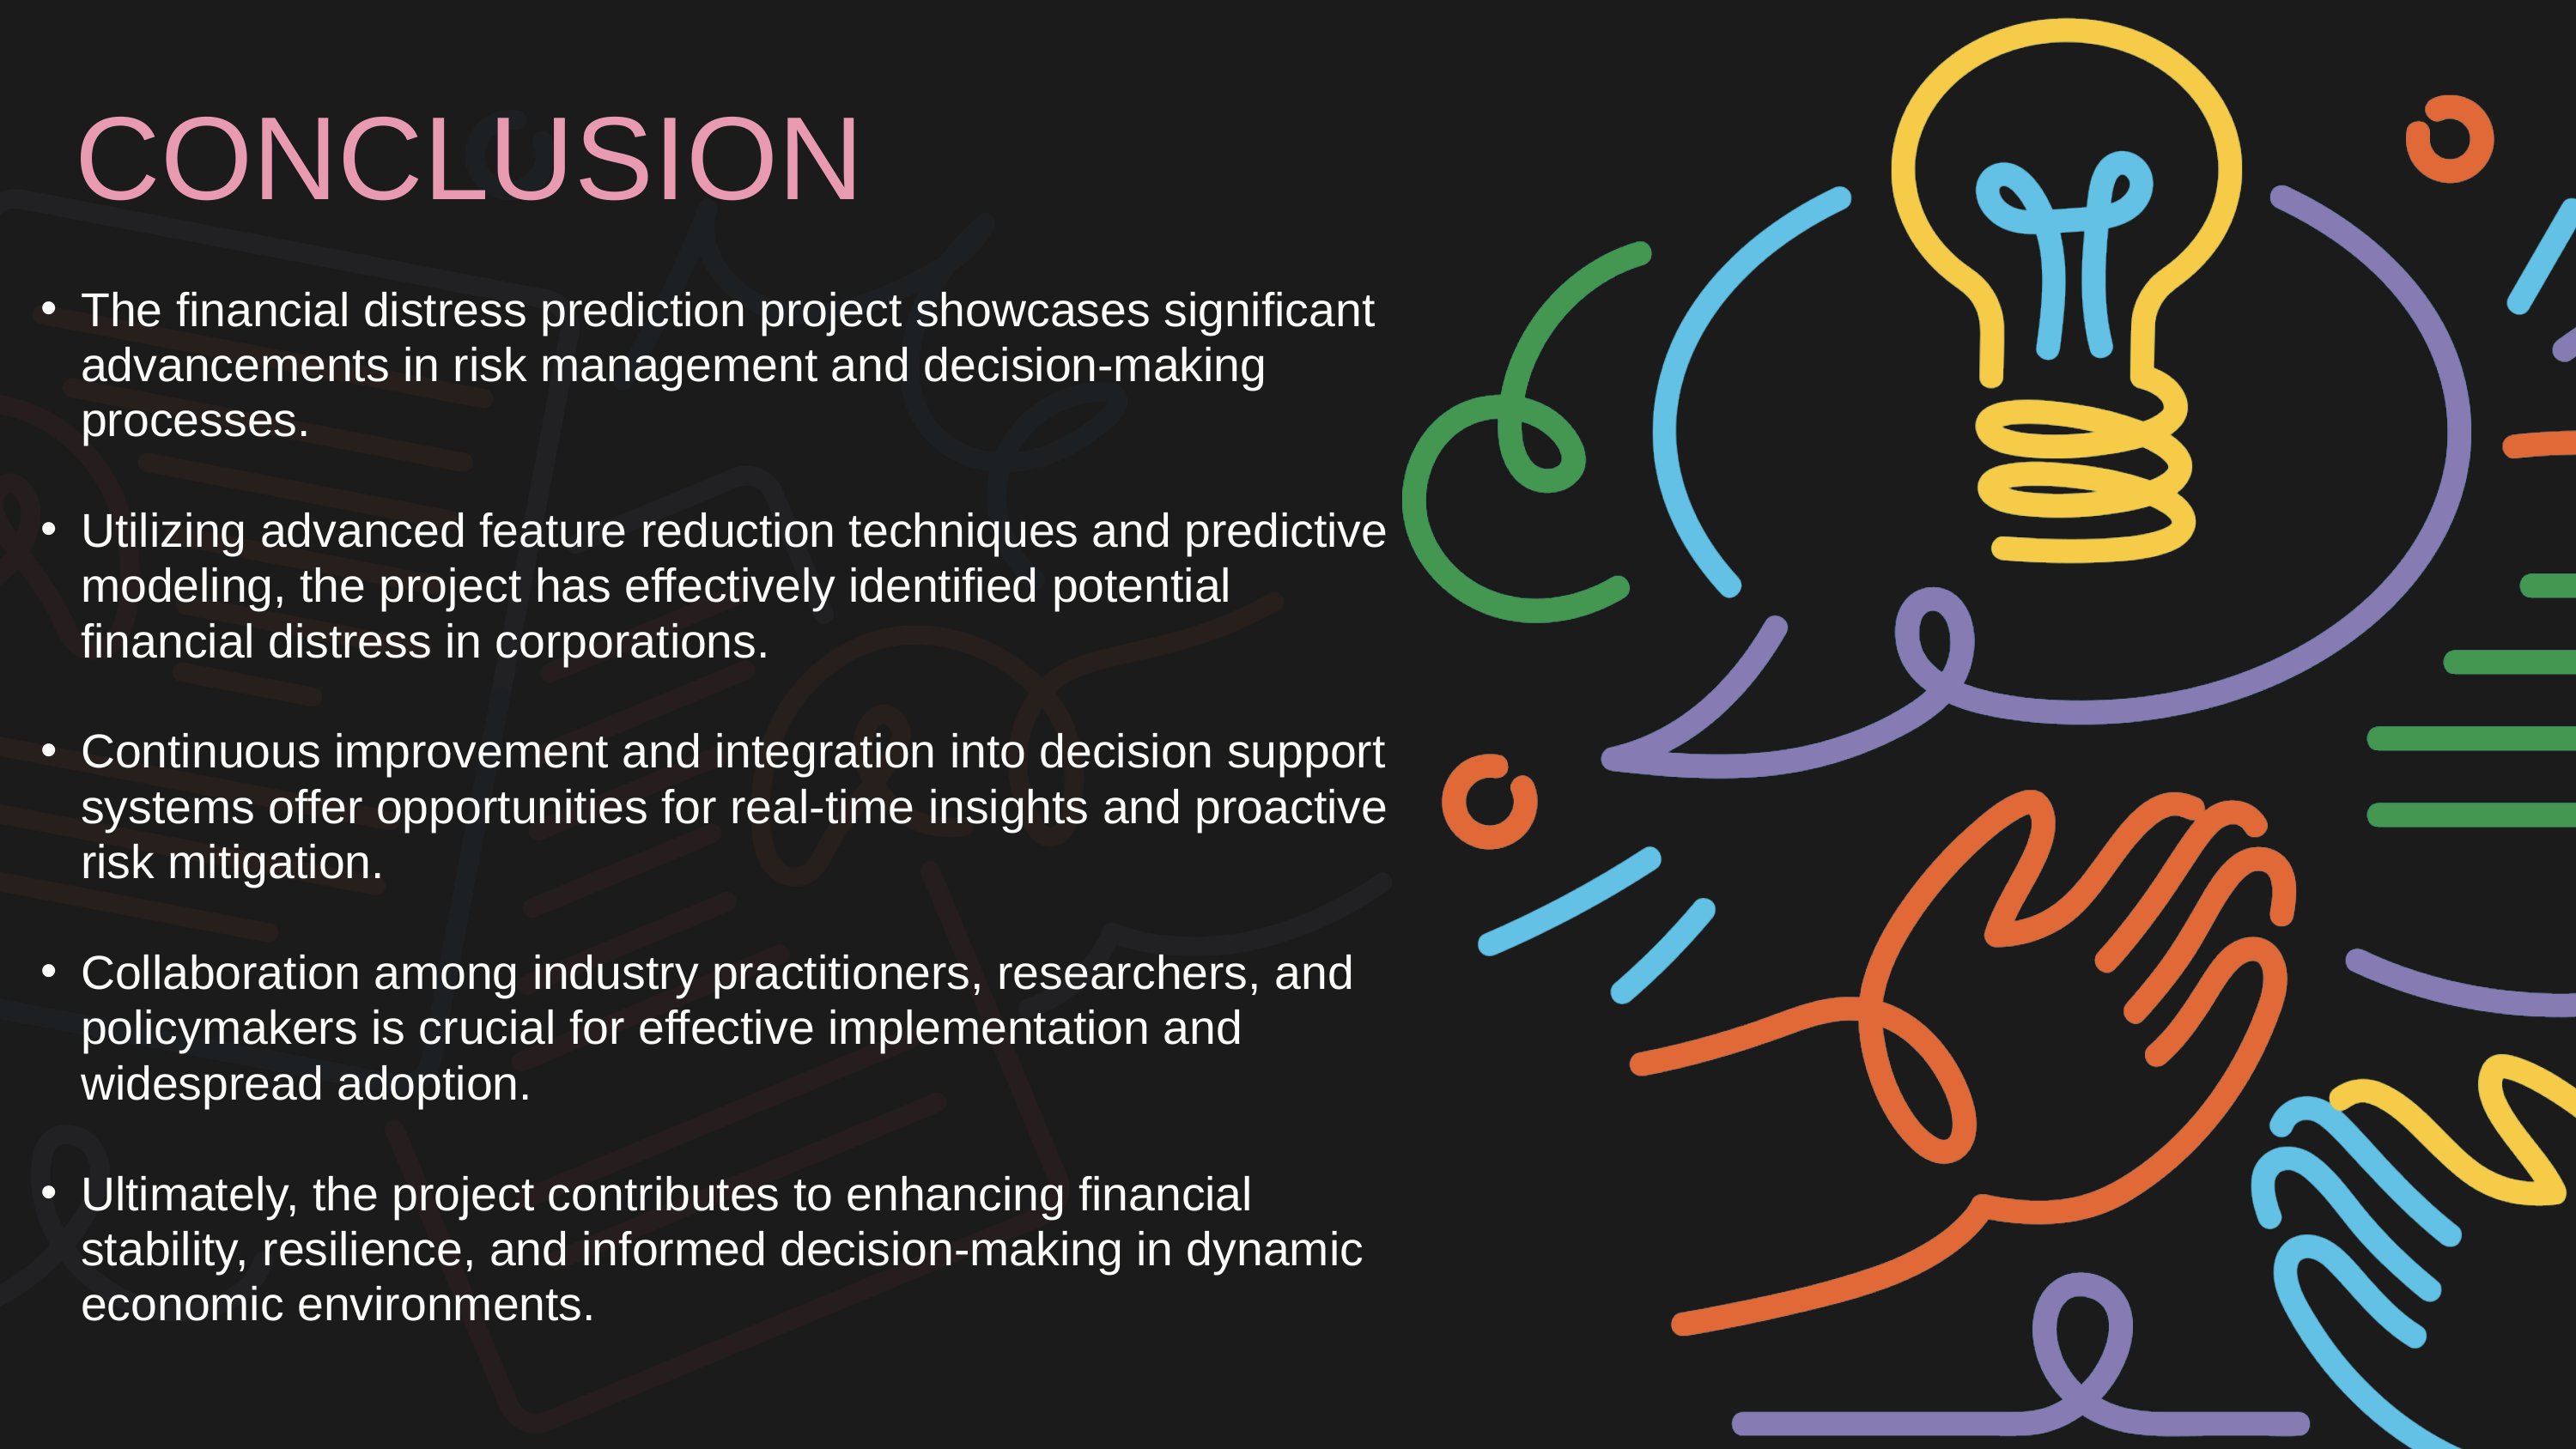

CONCLUSION

The financial distress prediction project showcases significant advancements in risk management and decision-making processes.

Utilizing advanced feature reduction techniques and predictive modeling, the project has effectively identified potential financial distress in corporations.

Continuous improvement and integration into decision support systems offer opportunities for real-time insights and proactive risk mitigation.

Collaboration among industry practitioners, researchers, and policymakers is crucial for effective implementation and widespread adoption.

Ultimately, the project contributes to enhancing financial stability, resilience, and informed decision-making in dynamic economic environments.